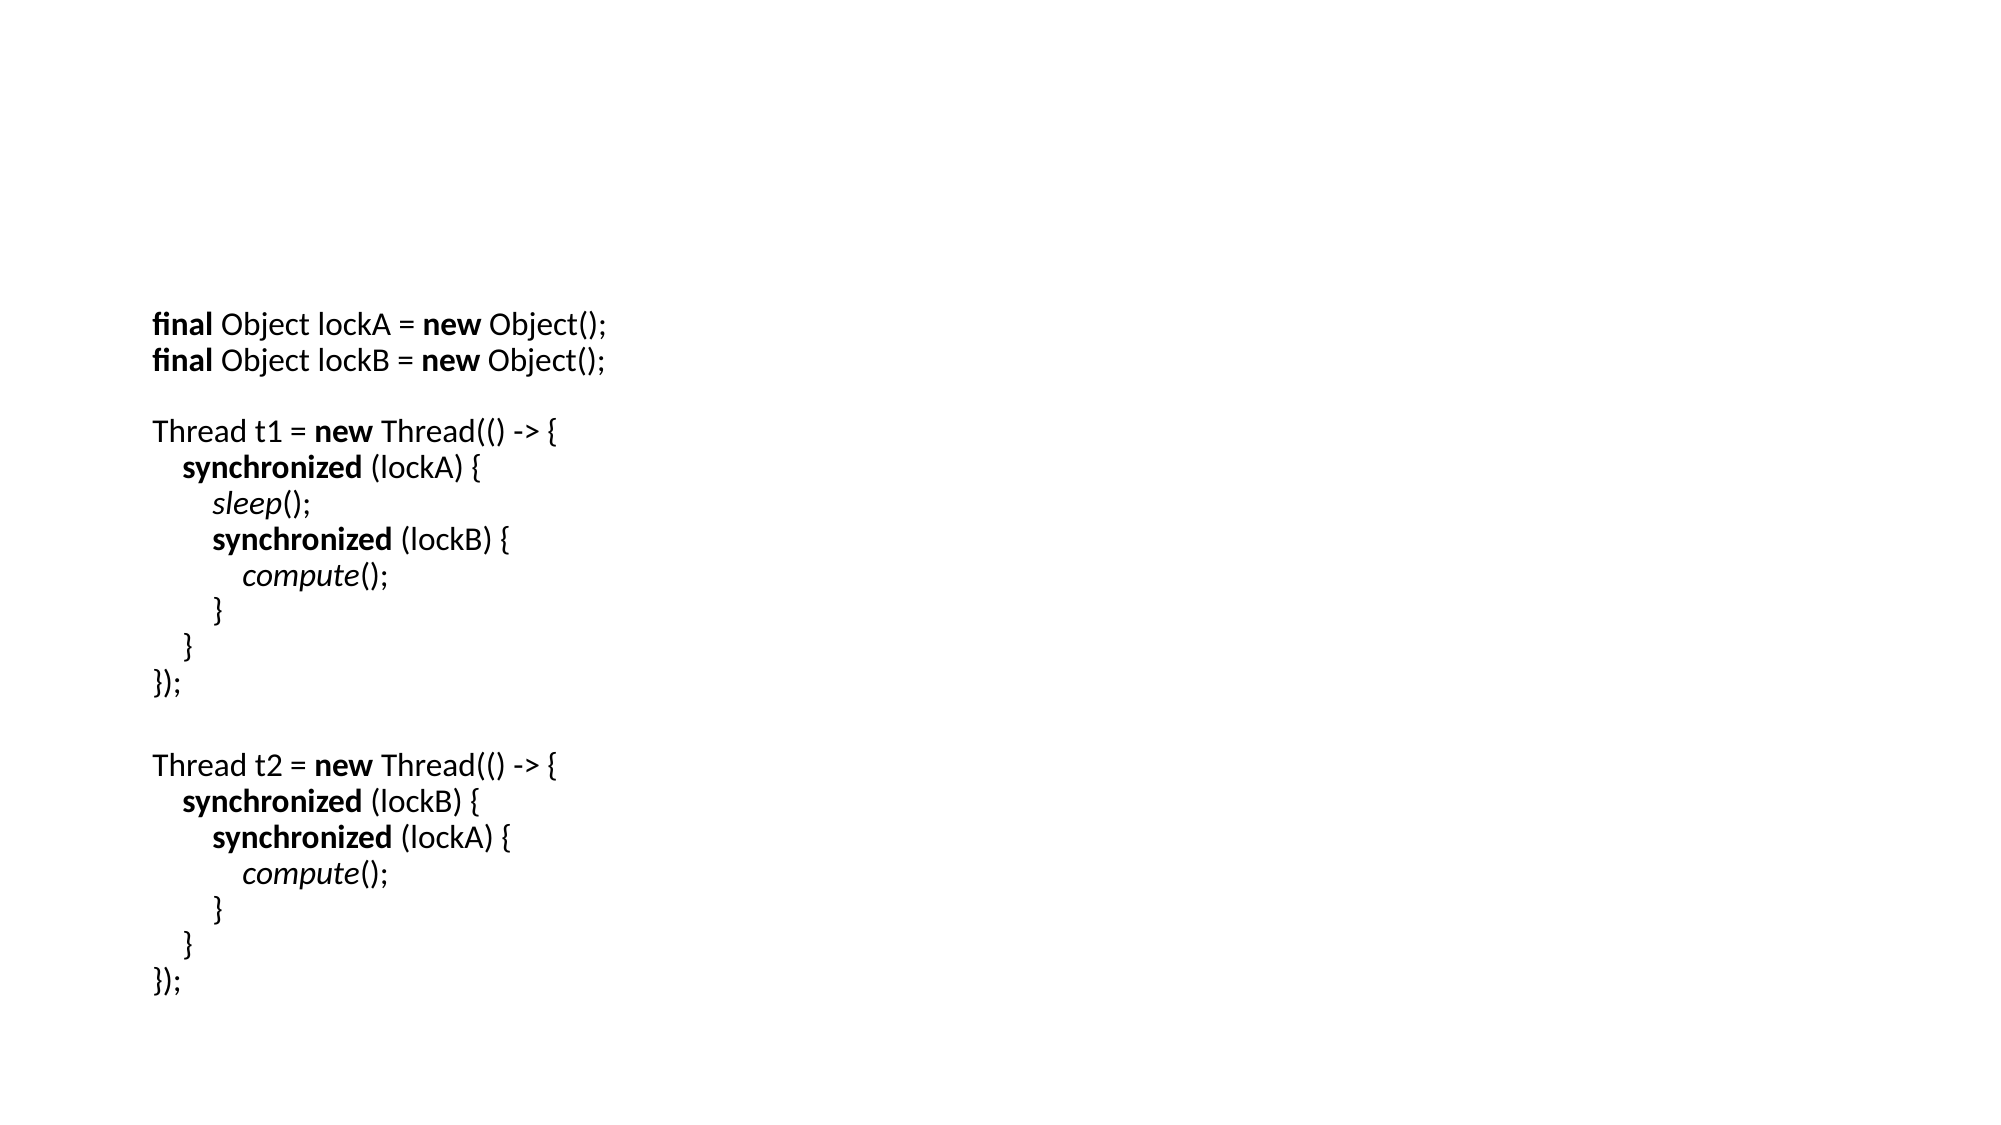

#
final Object lockA = new Object();
final Object lockB = new Object();
Thread t1 = new Thread(() -> {
    synchronized (lockA) {
        sleep();
        synchronized (lockB) {
            compute();
        }
    }
});
Thread t2 = new Thread(() -> {
    synchronized (lockB) {
        synchronized (lockA) {
            compute();
        }
    }
});